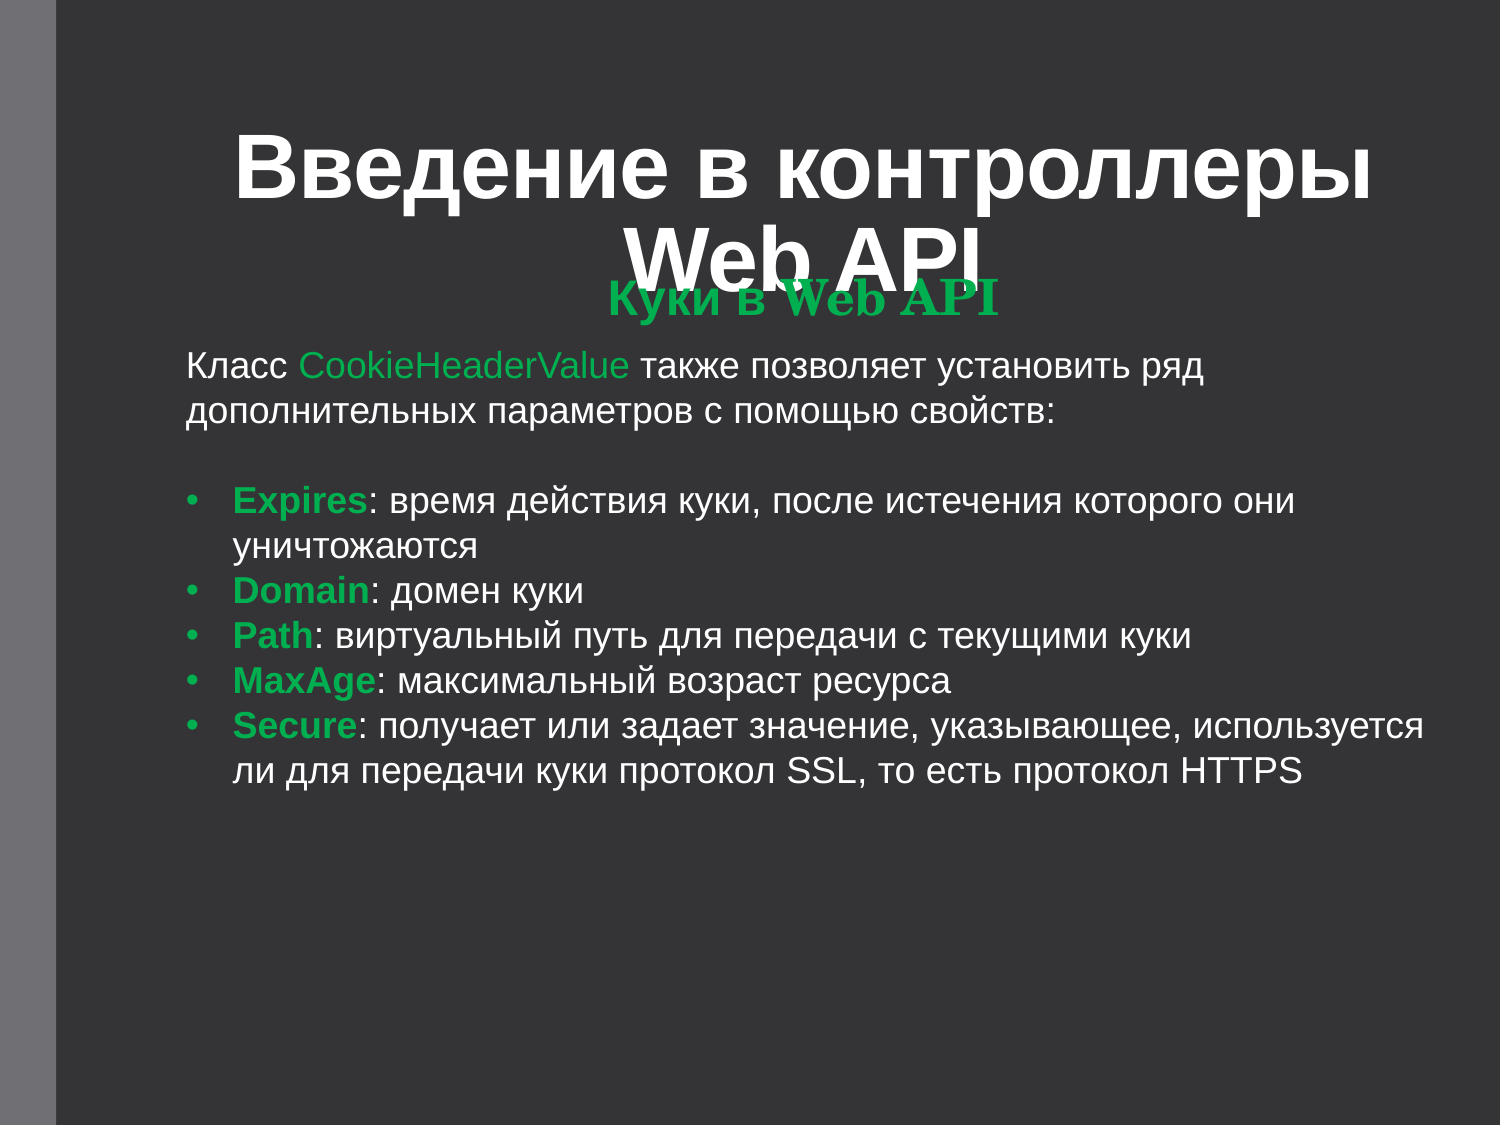

# Введение в контроллеры Web API
Куки в Web API
Класс CookieHeaderValue также позволяет установить ряд дополнительных параметров с помощью свойств:

Expires: время действия куки, после истечения которого они уничтожаются
Domain: домен куки
Path: виртуальный путь для передачи с текущими куки
MaxAge: максимальный возраст ресурса
Secure: получает или задает значение, указывающее, используется ли для передачи куки протокол SSL, то есть протокол HTTPS